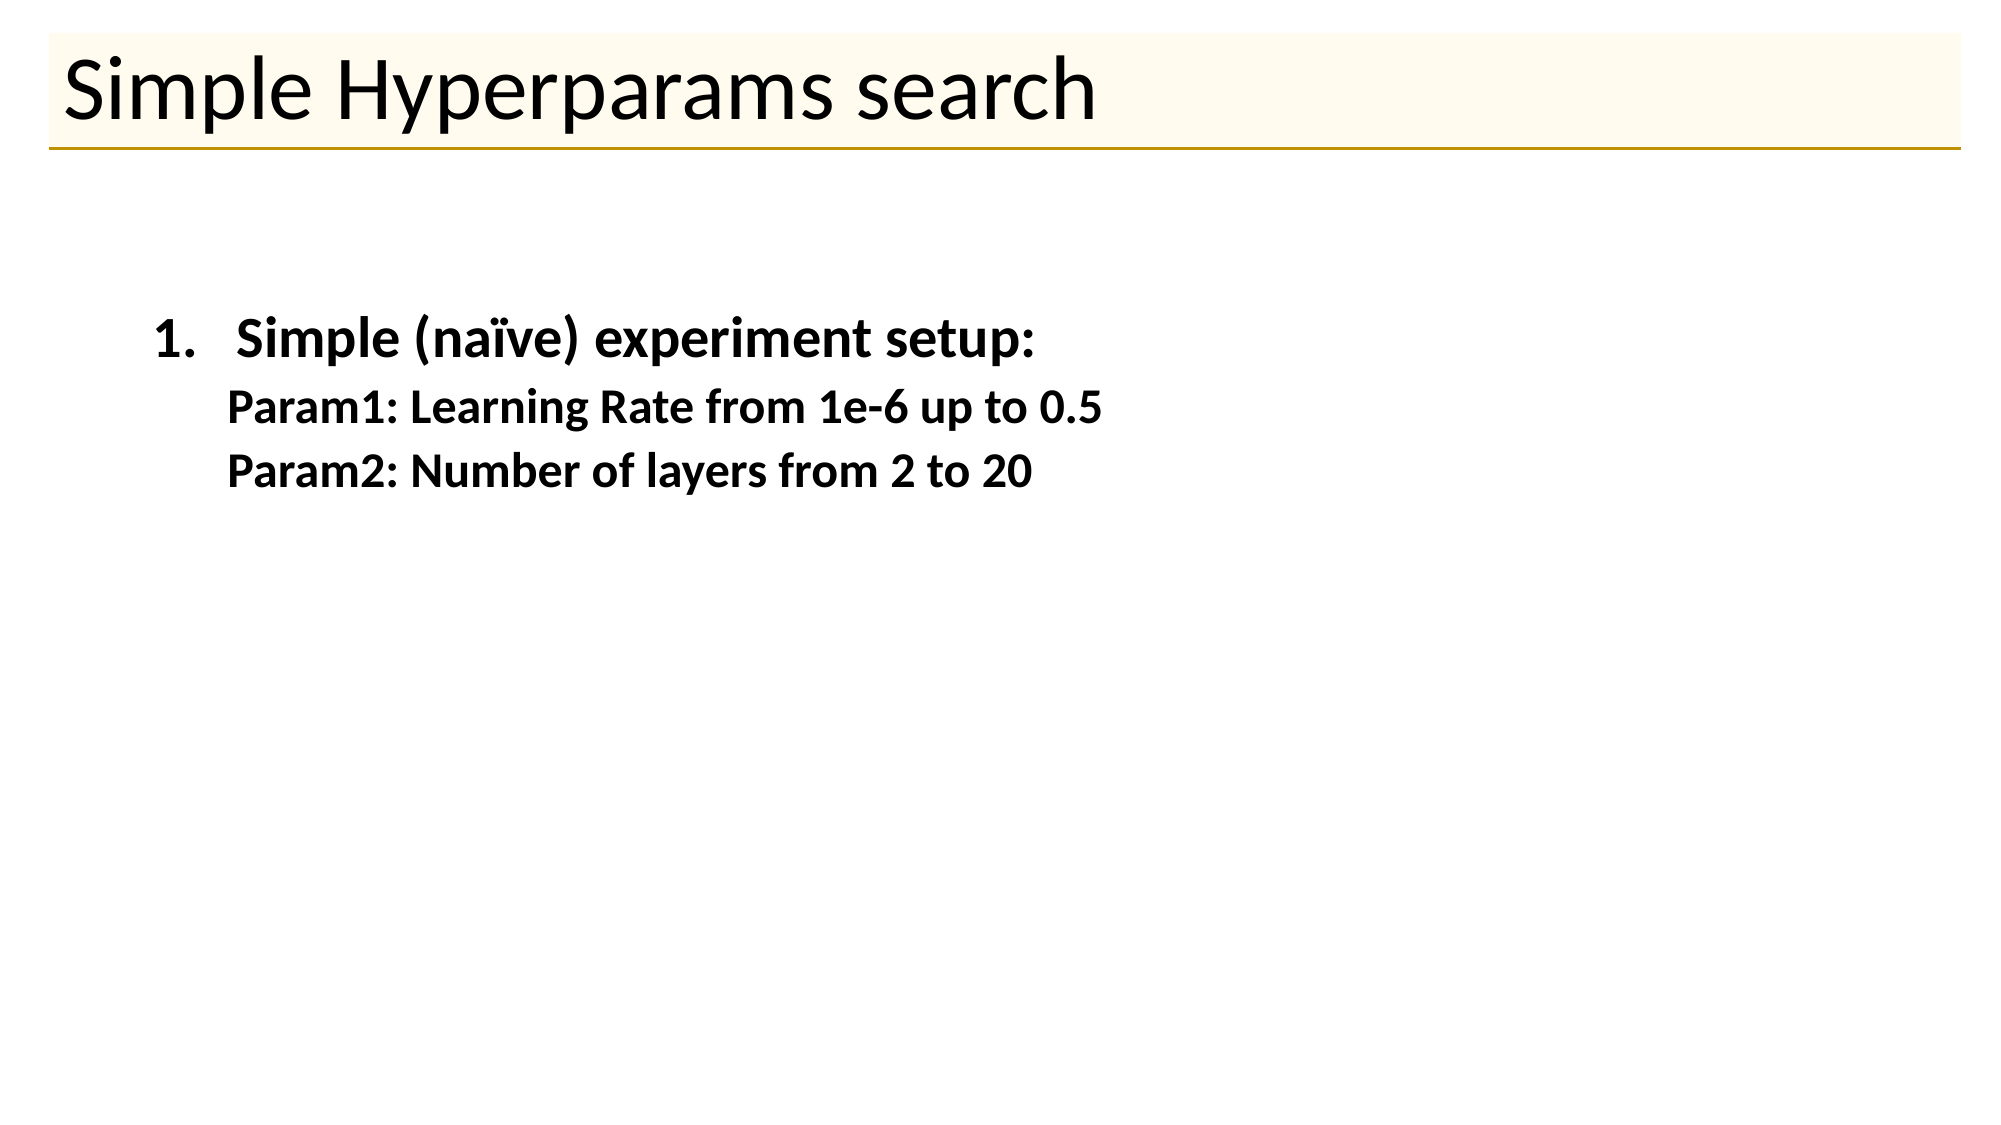

# Simple Hyperparams search
Simple (naïve) experiment setup:
Param1: Learning Rate from 1e-6 up to 0.5
Param2: Number of layers from 2 to 20